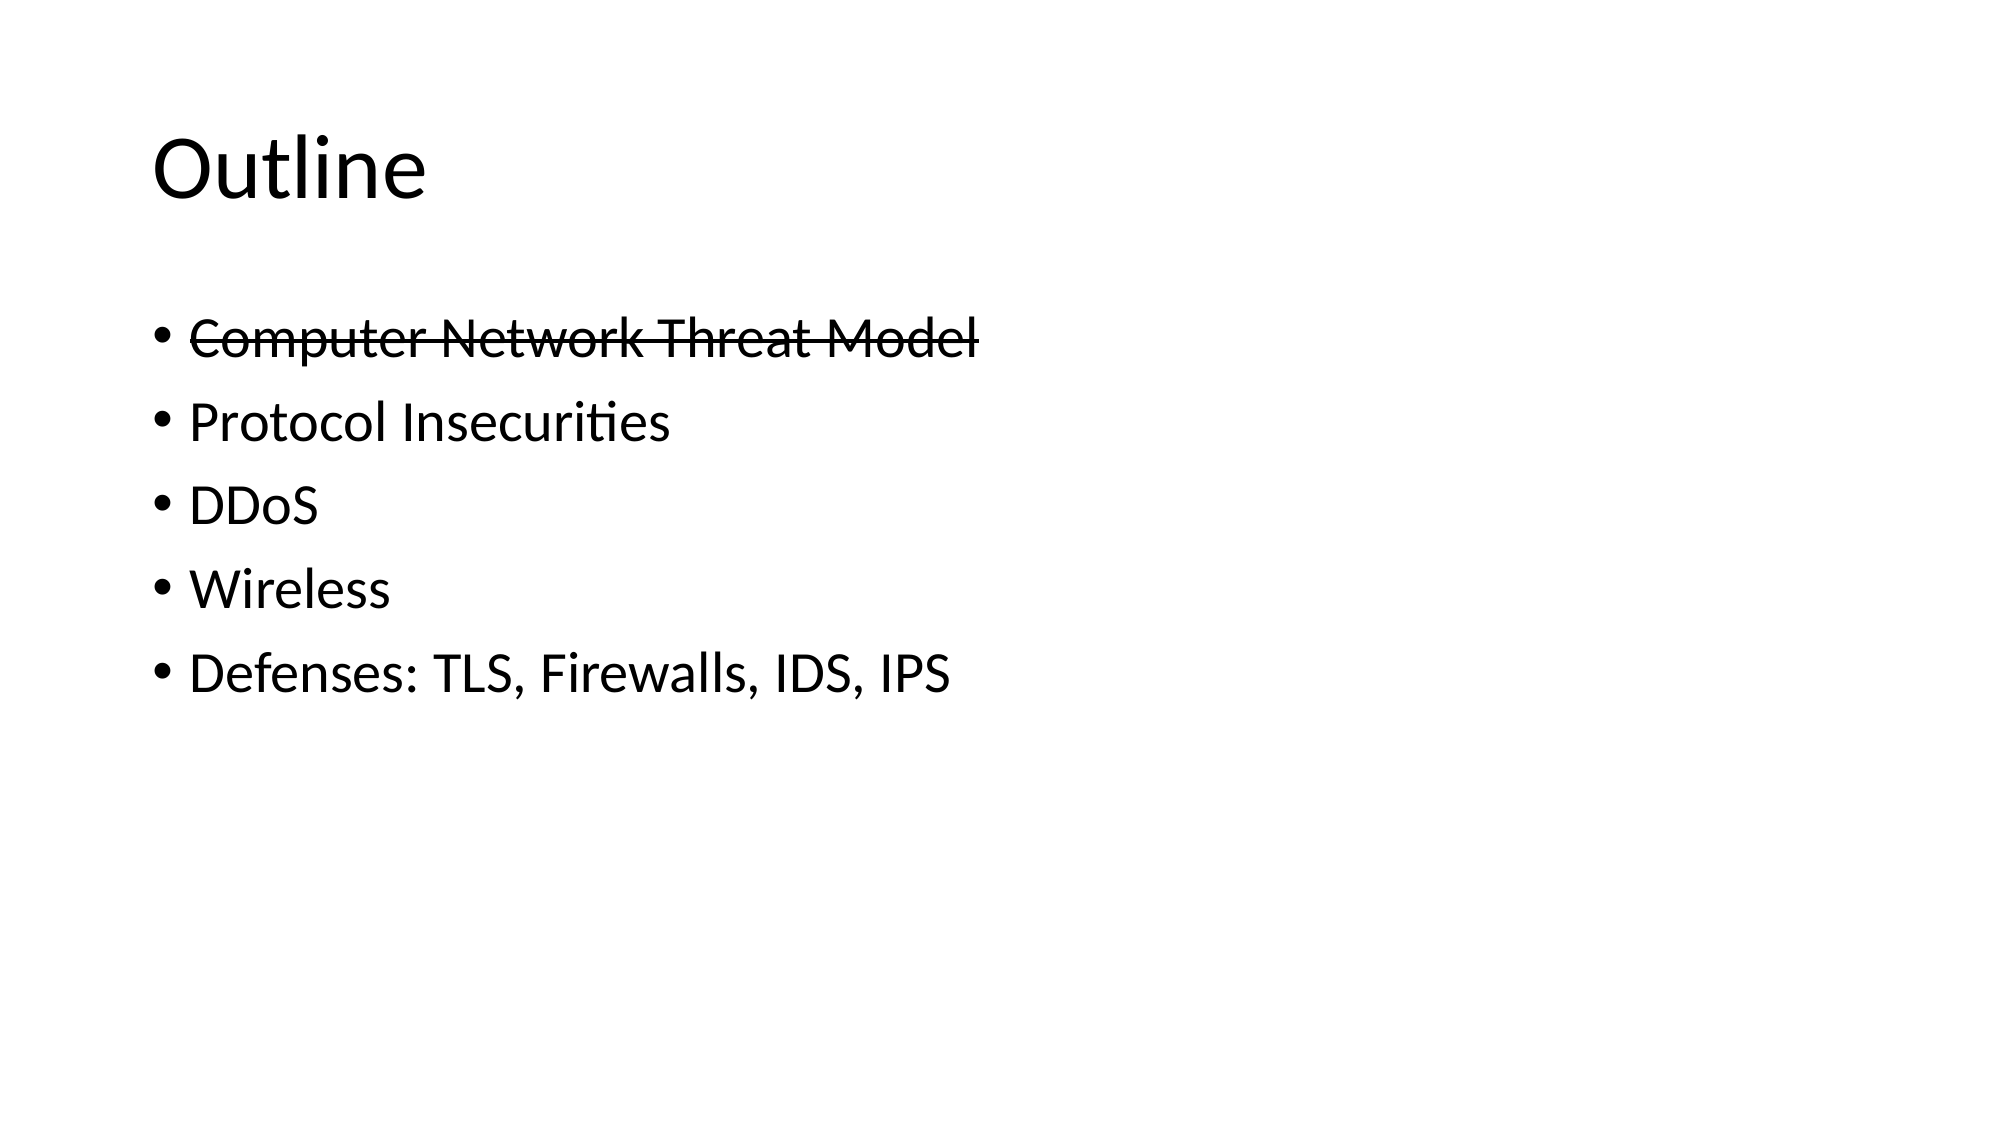

# Outline
Computer Network Threat Model
Protocol Insecurities
DDoS
Wireless
Defenses: TLS, Firewalls, IDS, IPS